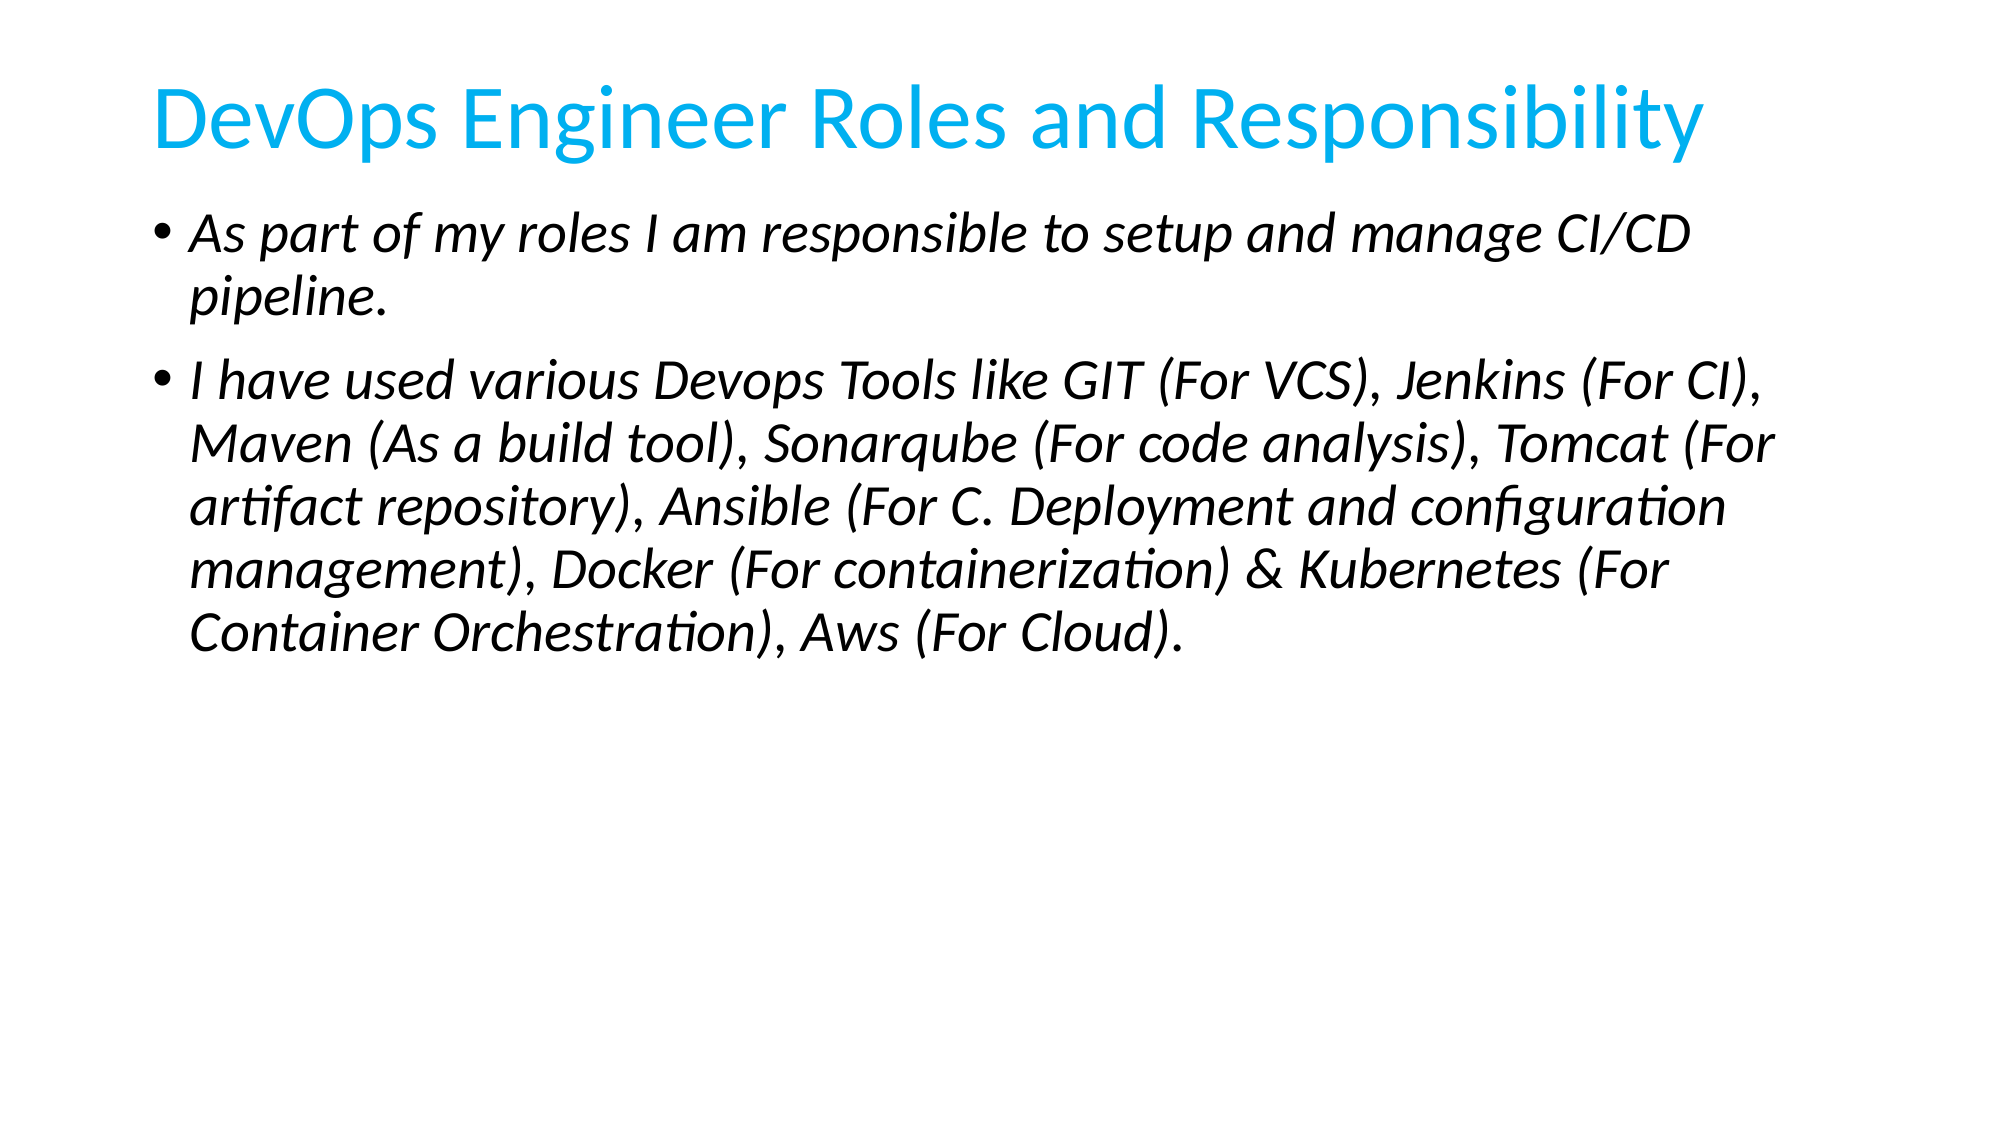

# DevOps Engineer Roles and Responsibility
As part of my roles I am responsible to setup and manage CI/CD pipeline.
I have used various Devops Tools like GIT (For VCS), Jenkins (For CI), Maven (As a build tool), Sonarqube (For code analysis), Tomcat (For artifact repository), Ansible (For C. Deployment and configuration management), Docker (For containerization) & Kubernetes (For Container Orchestration), Aws (For Cloud).